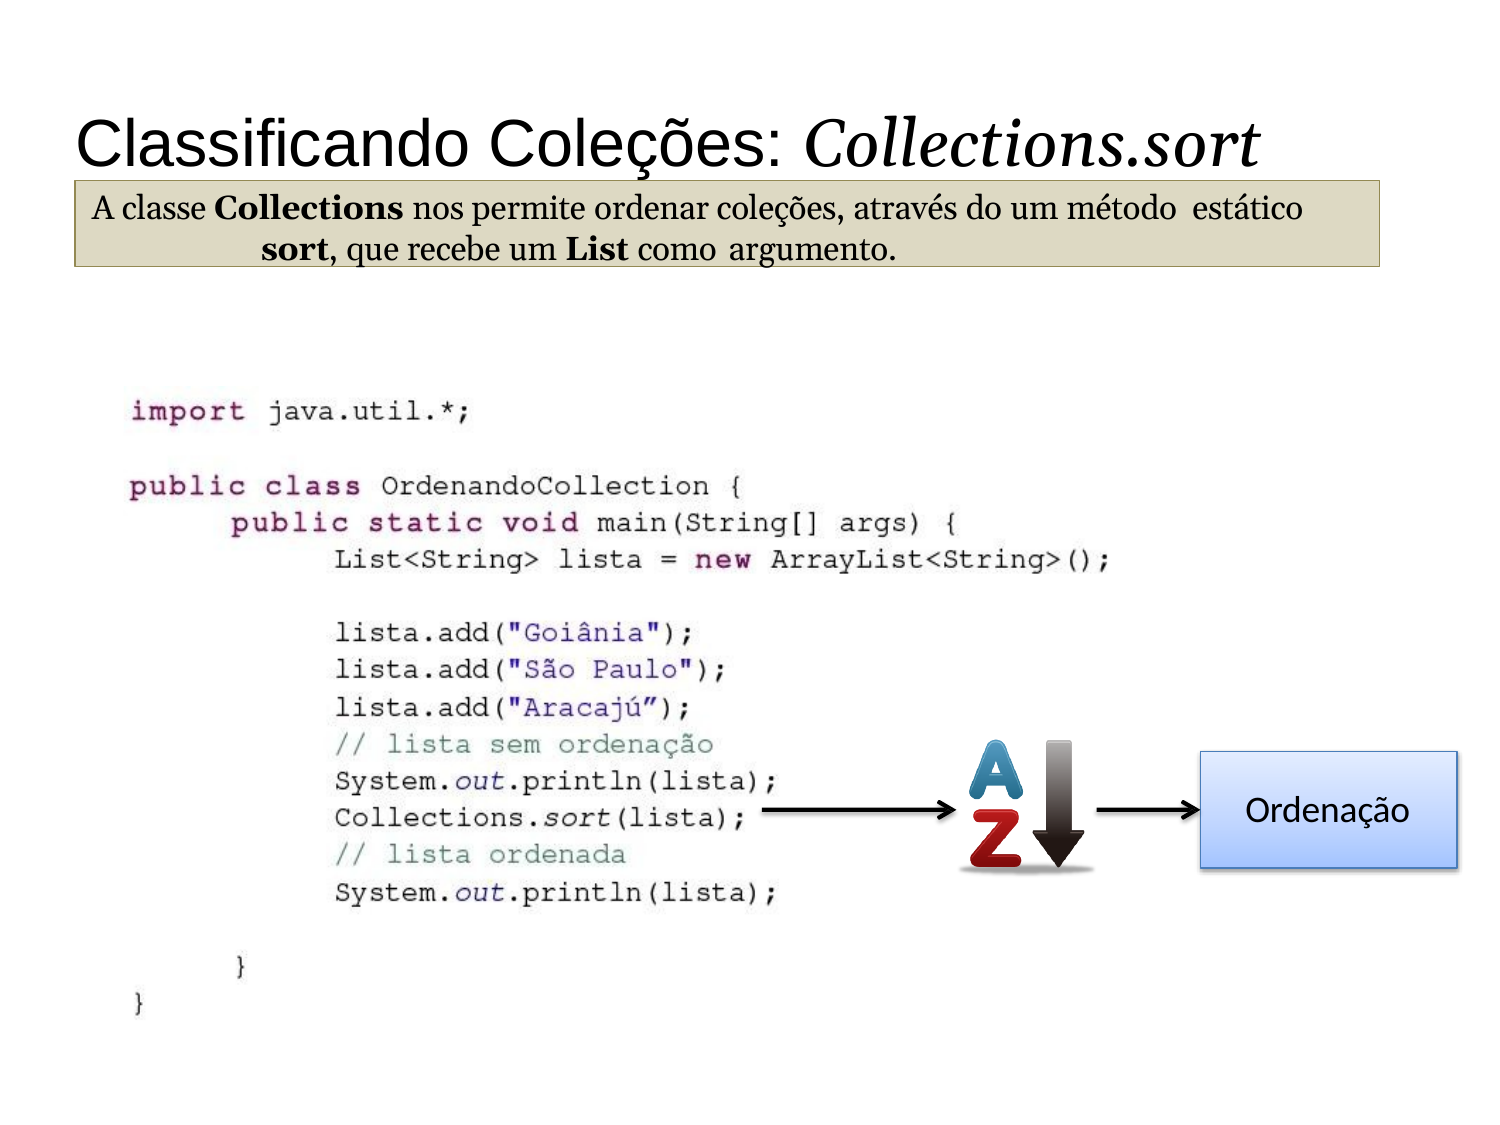

# Classificando Coleções: Collections.sort
A classe Collections nos permite ordenar coleções, através do um método  estático sort, que recebe um List como argumento.

Ordenação